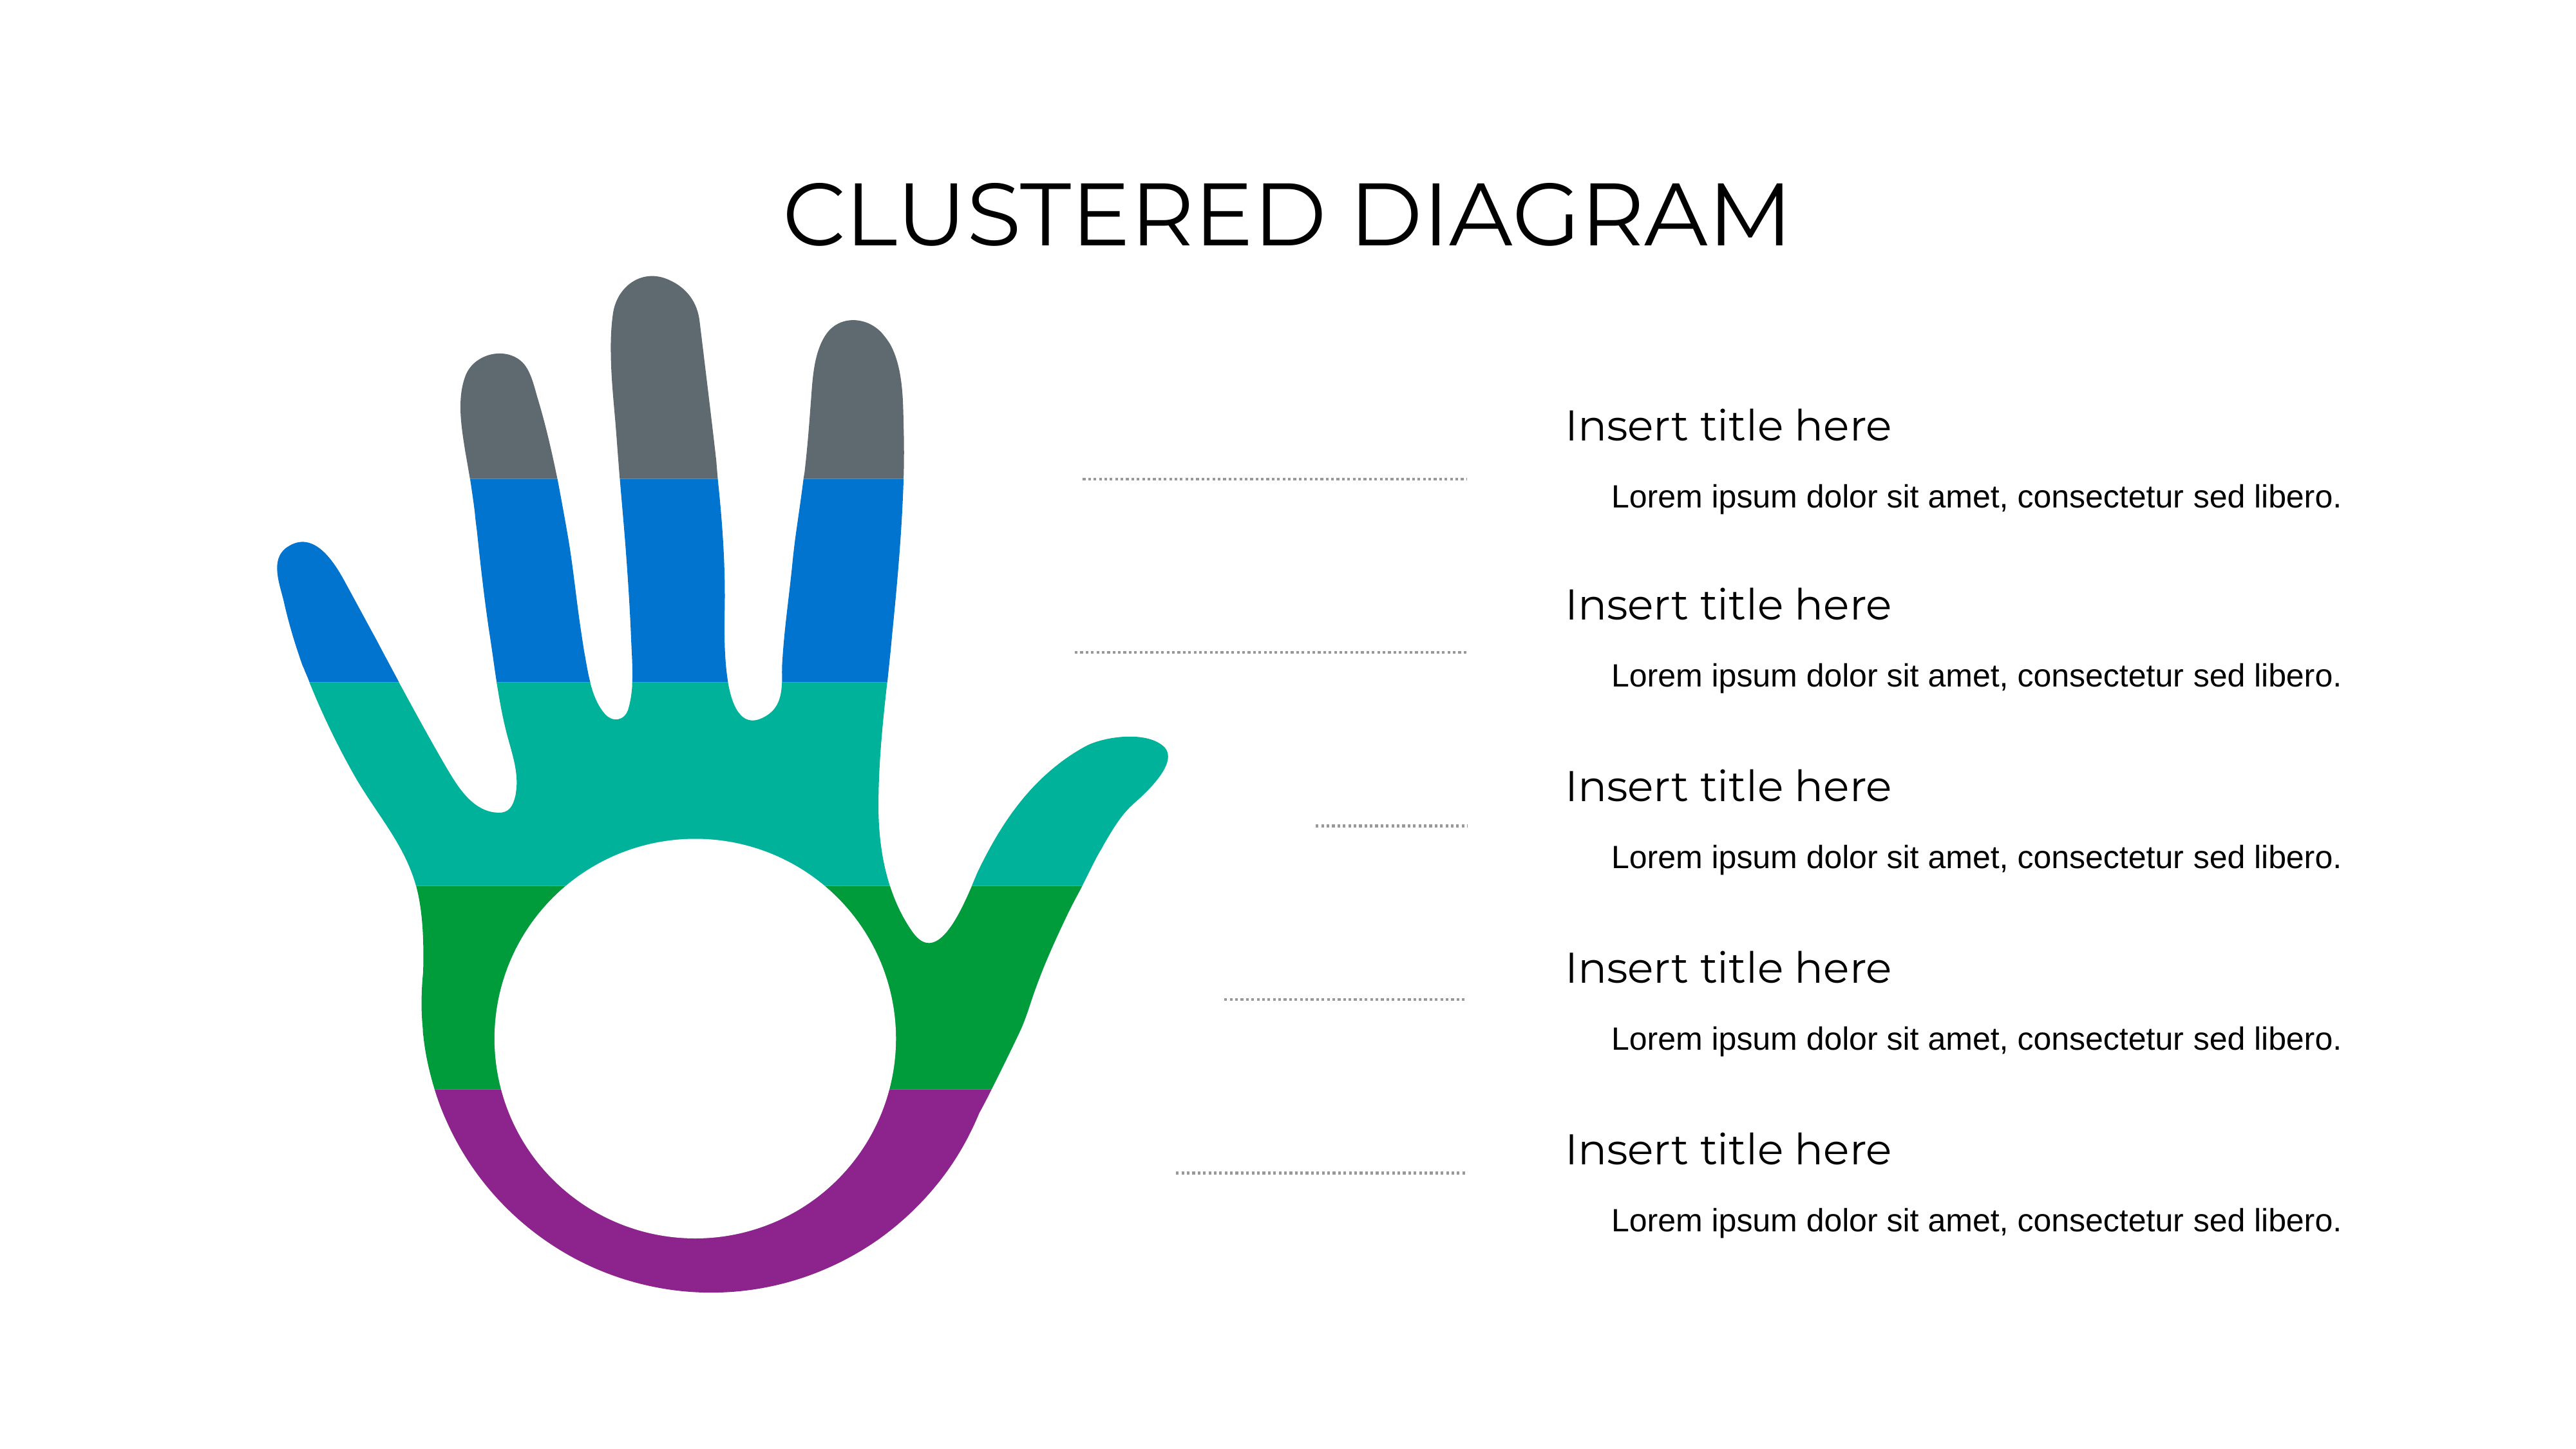

# CLUSTERED DIAGRAM

Insert title here
Lorem ipsum dolor sit amet, consectetur sed libero.

Insert title here
Lorem ipsum dolor sit amet, consectetur sed libero.

Insert title here
Lorem ipsum dolor sit amet, consectetur sed libero.

Insert title here
Core
Features
Lorem ipsum dolor sit amet, consectetur sed libero.

Insert title here
Lorem ipsum dolor sit amet, consectetur sed libero.